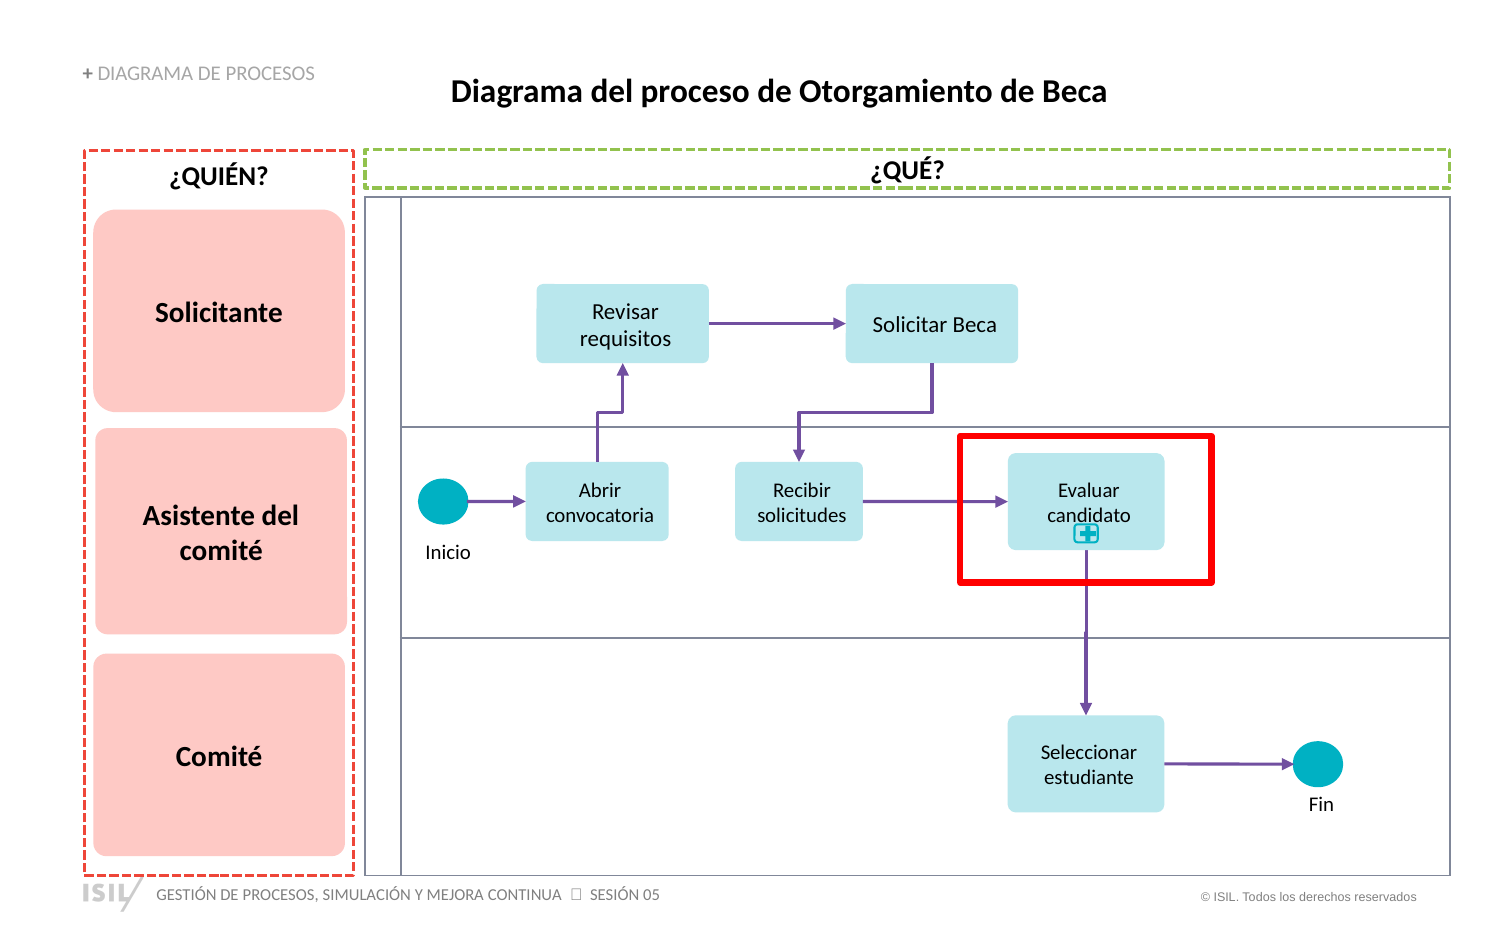

Diagrama del proceso de Otorgamiento de Beca
+ DIAGRAMA DE PROCESOS
¿QUÉ?
¿QUIÉN?
|  |  |
| --- | --- |
|  |  |
|  |  |
Solicitante
Revisar requisitos
Solicitar Beca
Asistente del comité

Evaluar candidato
Recibir solicitudes
Abrir convocatoria

Inicio
Comité
Seleccionar estudiante

Fin